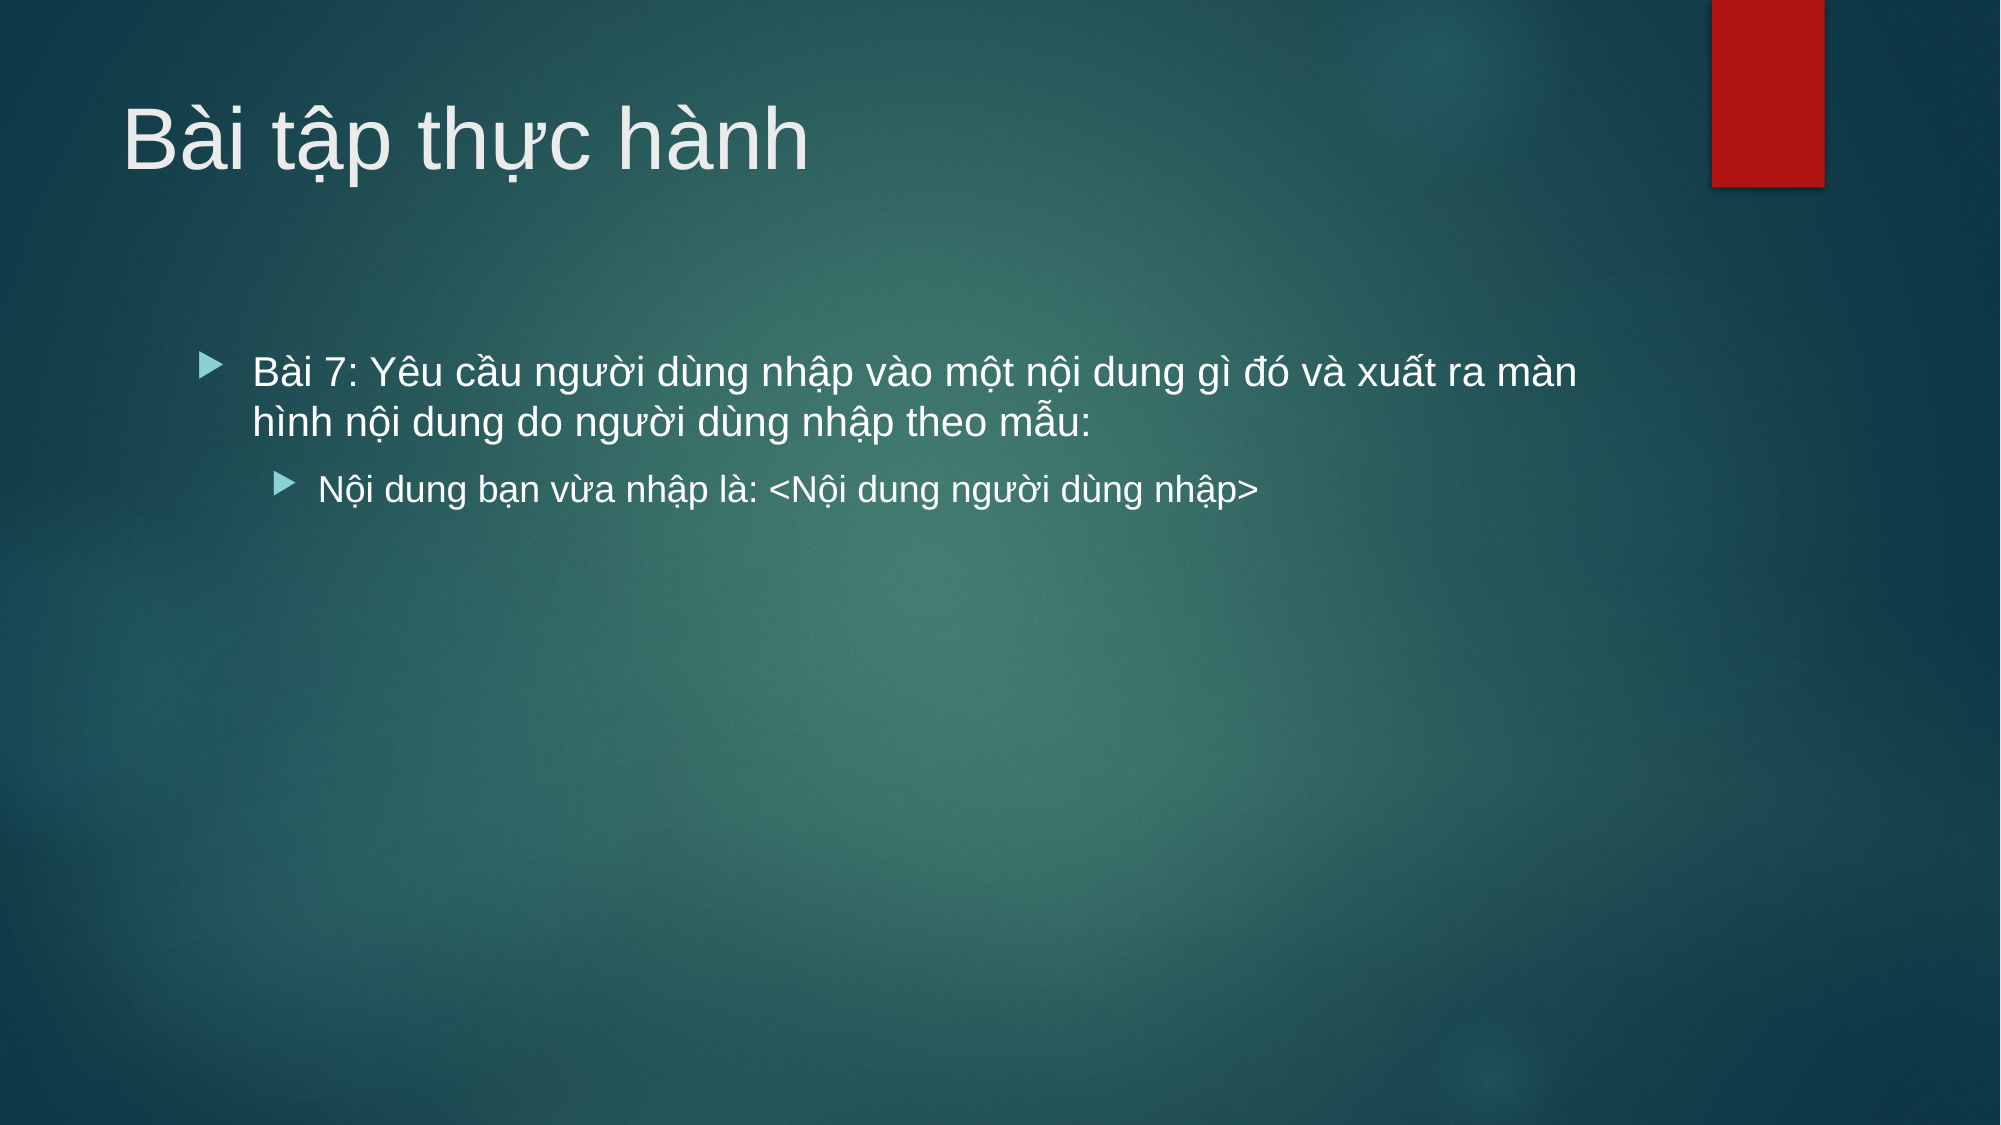

# Bài tập thực hành
Bài 7: Yêu cầu người dùng nhập vào một nội dung gì đó và xuất ra màn hình nội dung do người dùng nhập theo mẫu:
Nội dung bạn vừa nhập là: <Nội dung người dùng nhập>